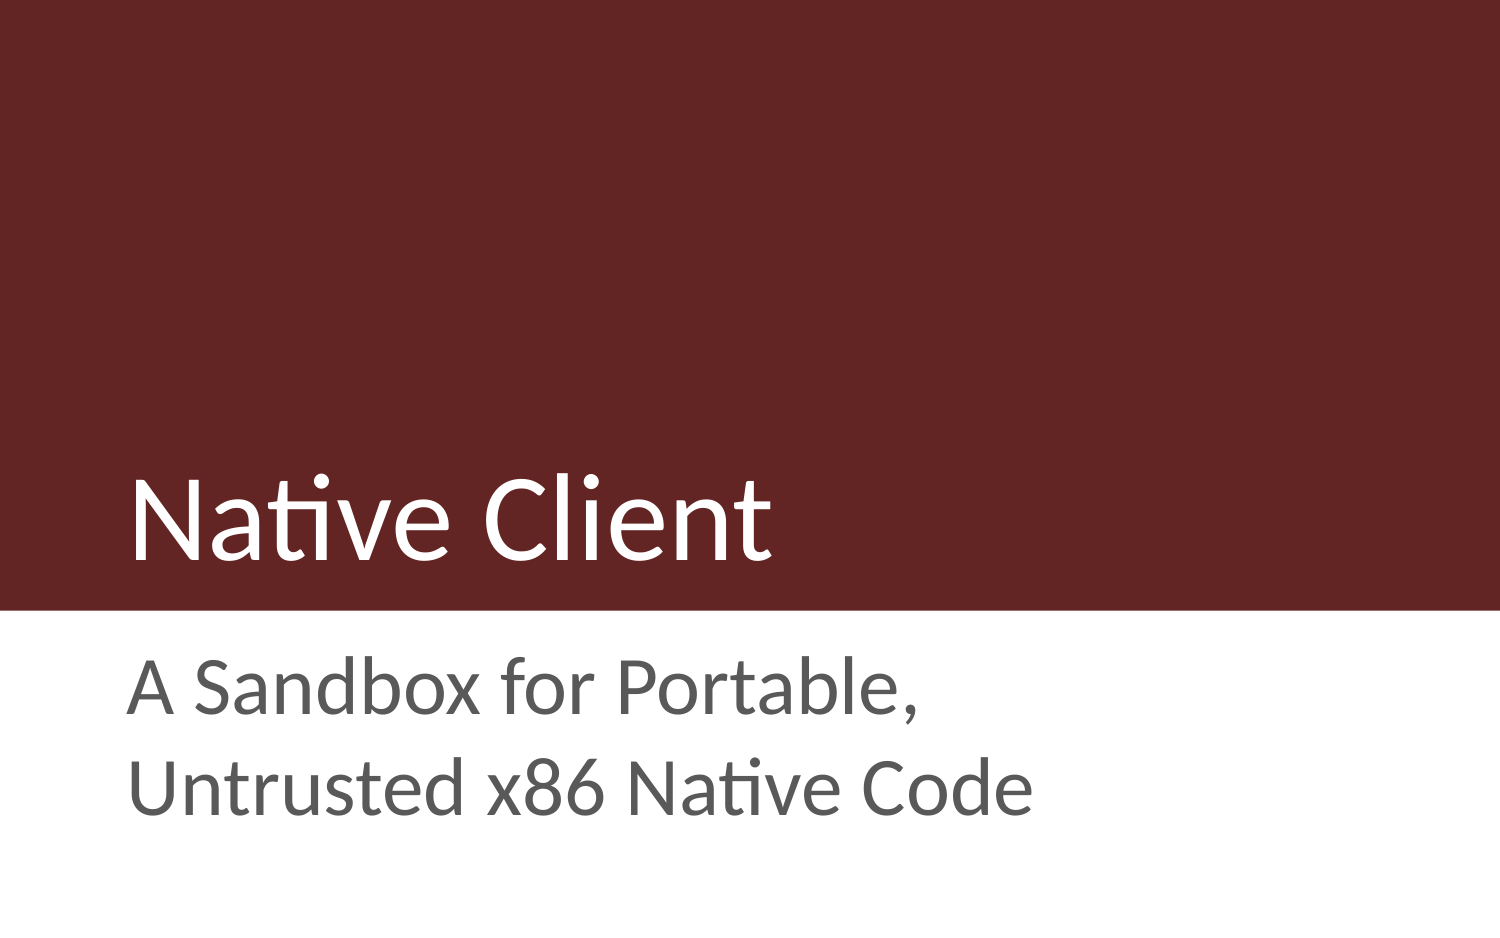

# Native Client
A Sandbox for Portable, Untrusted x86 Native Code